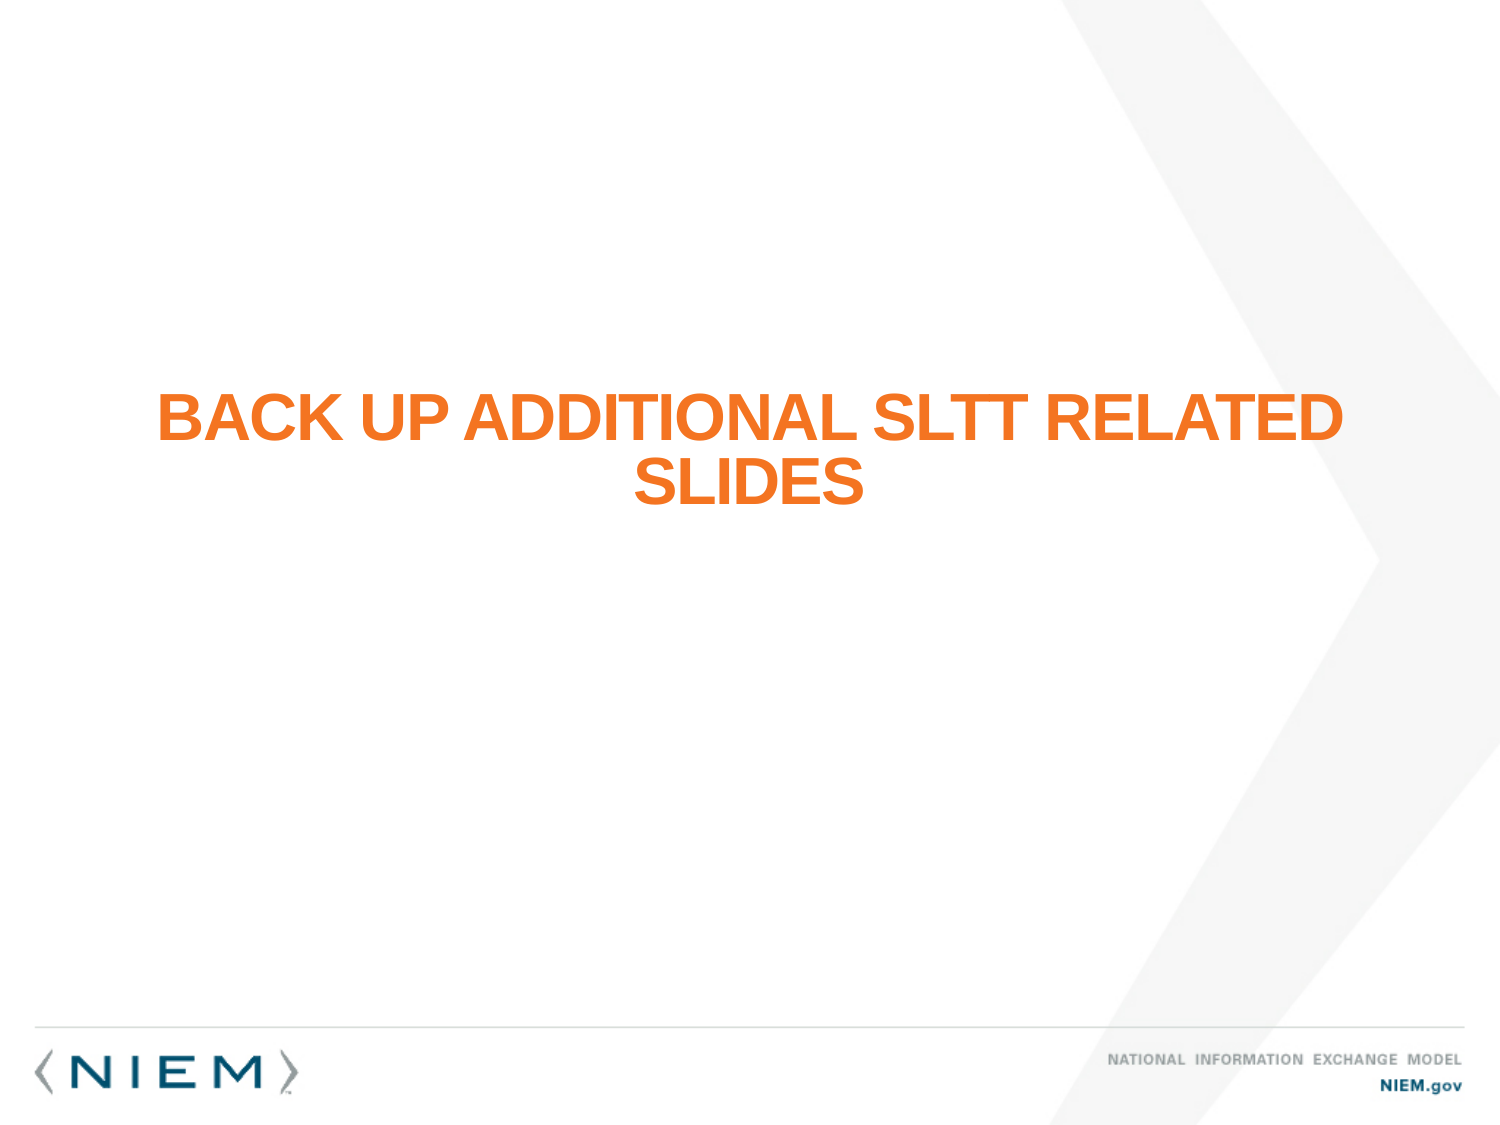

# Back up additional sltt related slides